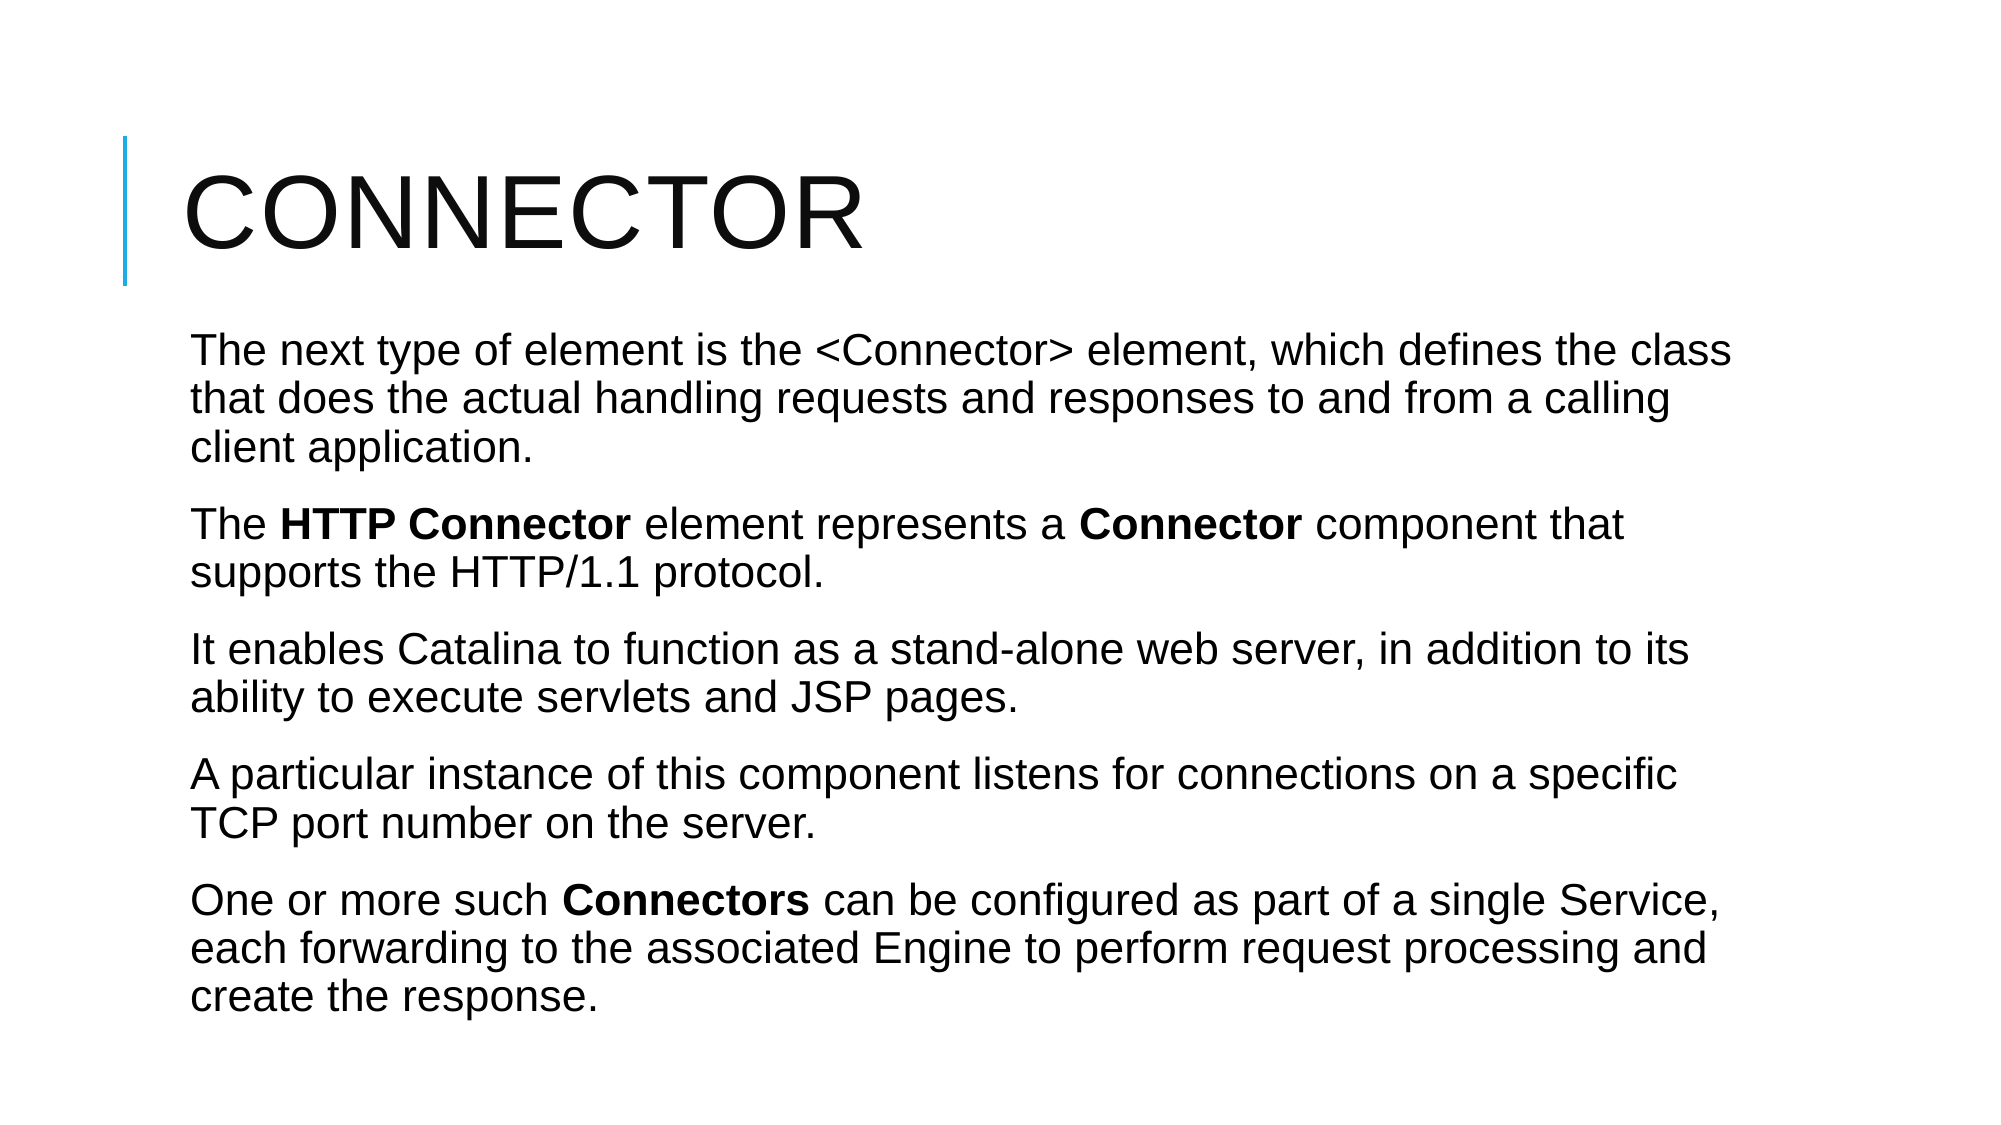

# connector
The next type of element is the <Connector> element, which defines the class that does the actual handling requests and responses to and from a calling client application.
The HTTP Connector element represents a Connector component that supports the HTTP/1.1 protocol.
It enables Catalina to function as a stand-alone web server, in addition to its ability to execute servlets and JSP pages.
A particular instance of this component listens for connections on a specific TCP port number on the server.
One or more such Connectors can be configured as part of a single Service, each forwarding to the associated Engine to perform request processing and create the response.